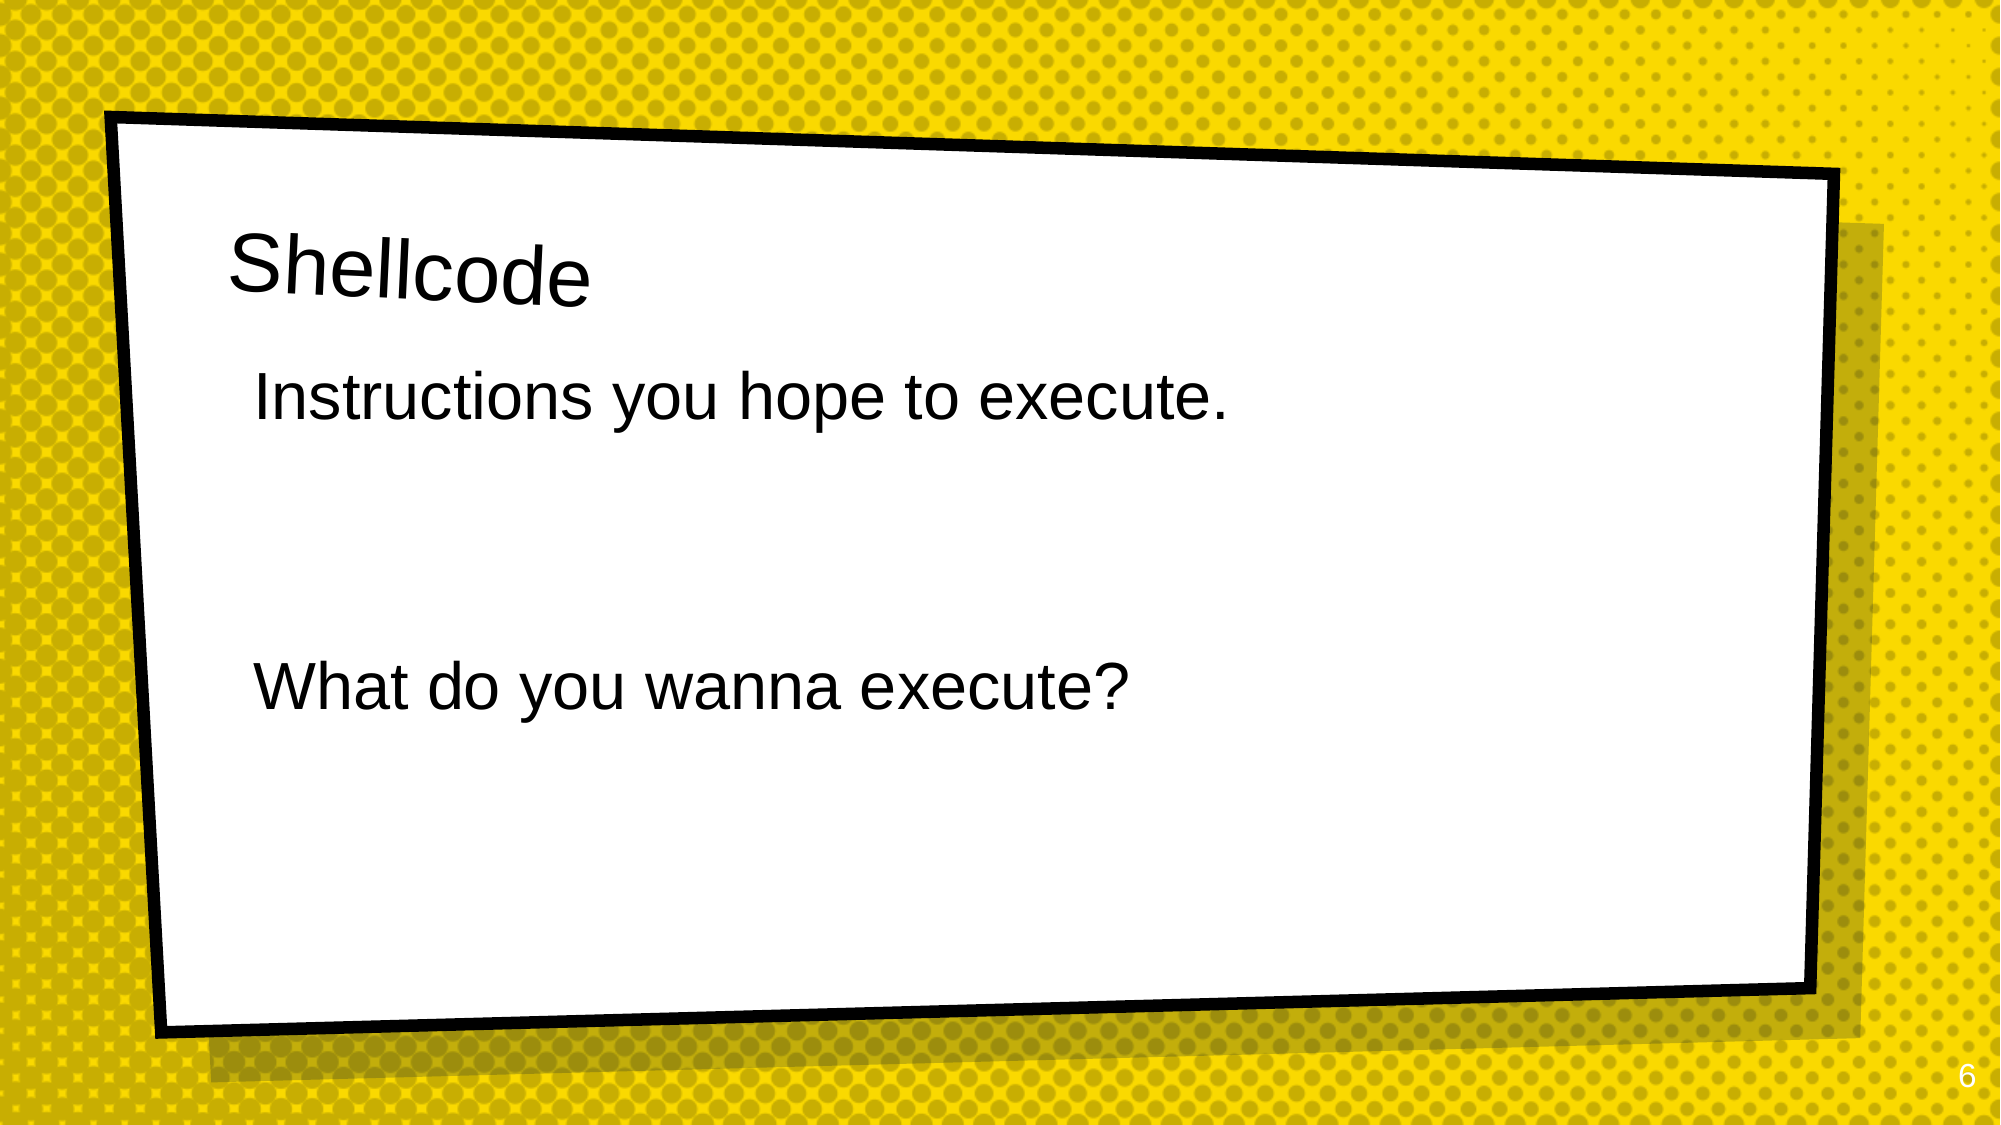

# Shellcode
Instructions you hope to execute.

What do you wanna execute?
6